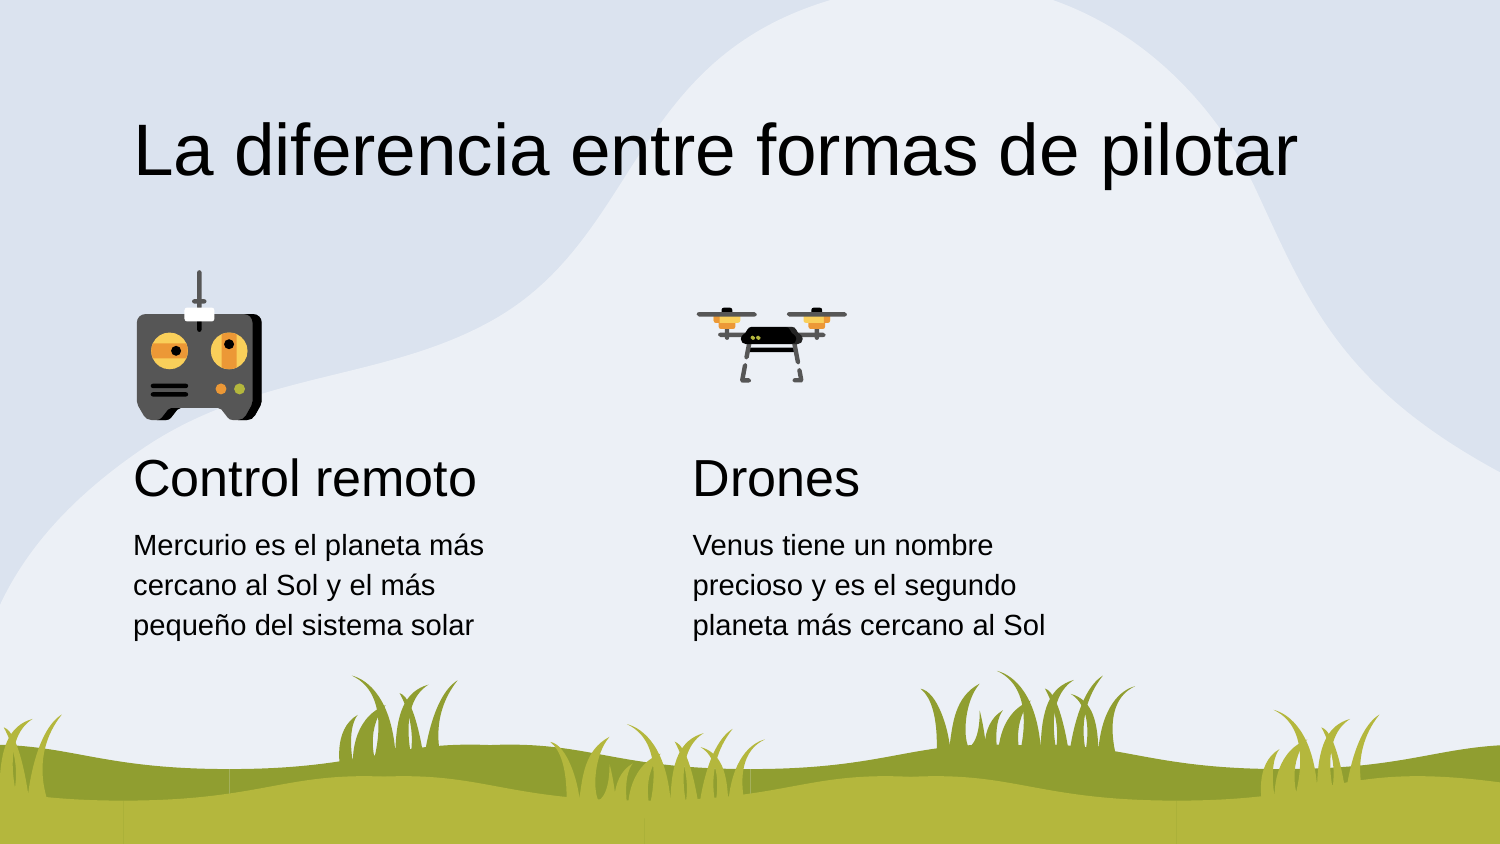

# La diferencia entre formas de pilotar

Control remoto
Drones
Mercurio es el planeta más cercano al Sol y el más pequeño del sistema solar
Venus tiene un nombre precioso y es el segundo planeta más cercano al Sol